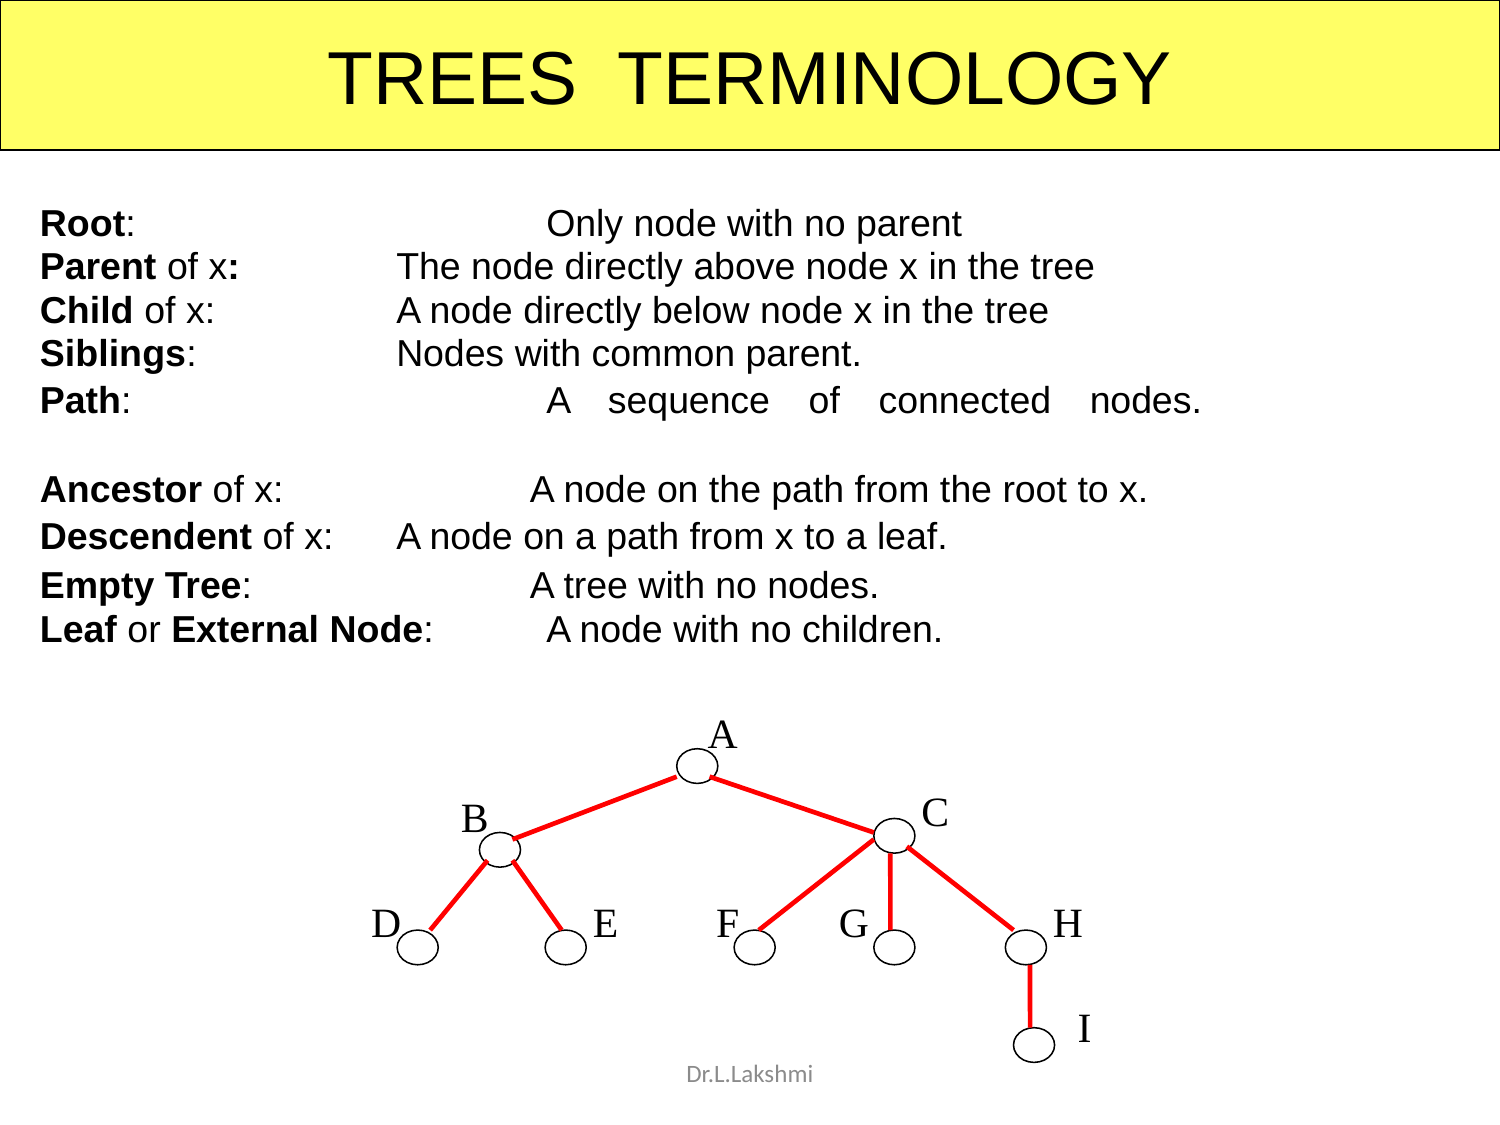

TREES  TERMINOLOGY

Root:			Only node with no parent
Parent of x:		The node directly above node x in the tree
Child of x:		A node directly below node x in the tree
Siblings:		Nodes with common parent.
Path:			A sequence of connected nodes.
Ancestor of x:	             A node on the path from the root to x.
Descendent of x:	A node on a path from x to a leaf.
Empty Tree:	             A tree with no nodes.
Leaf or External Node:	A node with no children.

A

C
B

D
E
F
G
H

I

Dr.L.Lakshmi